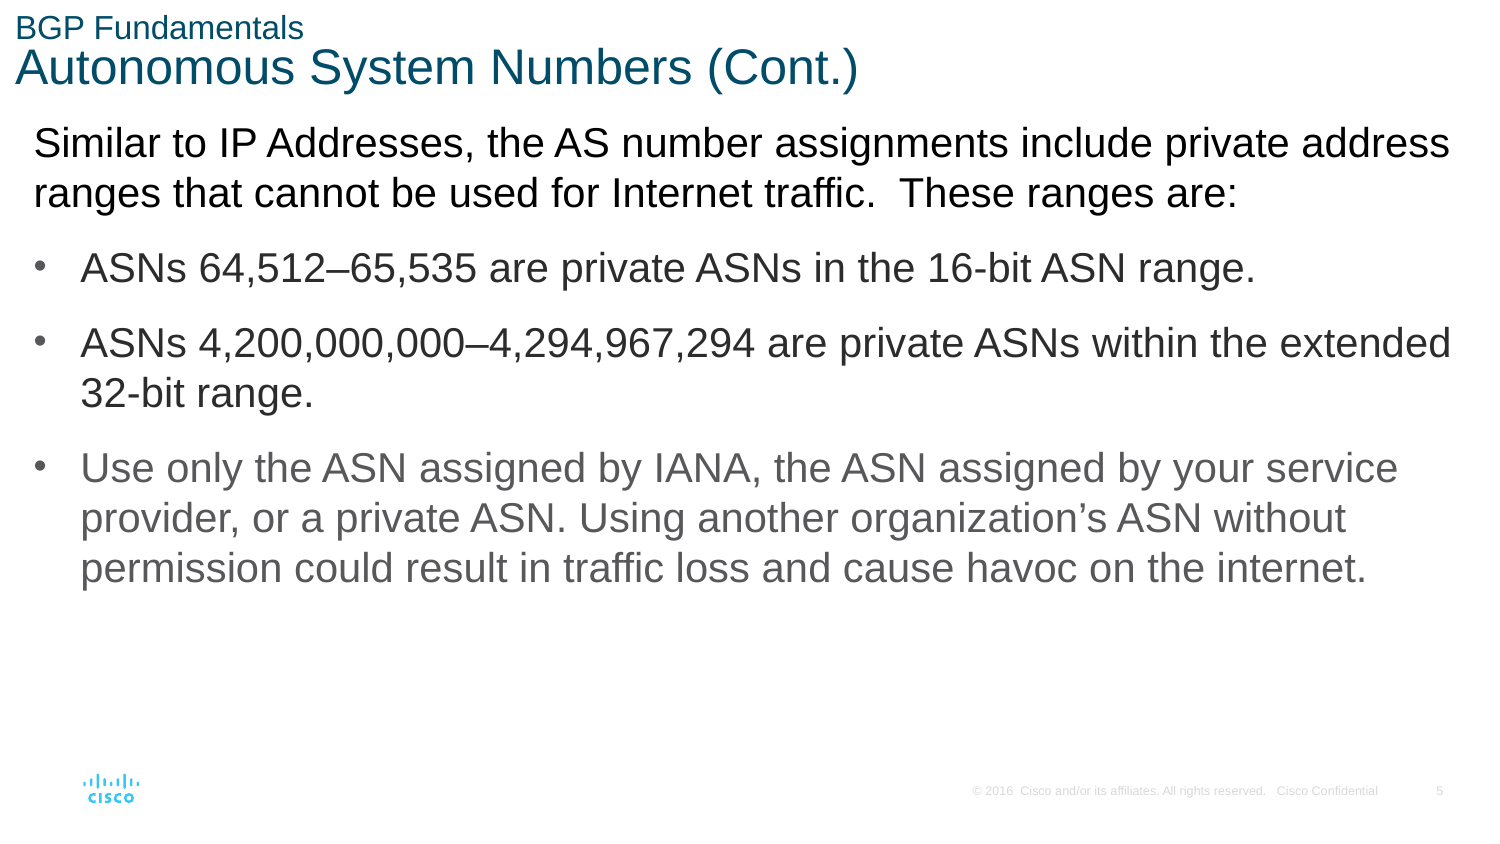

# BGP Fundamentals Autonomous System Numbers (Cont.)
Similar to IP Addresses, the AS number assignments include private address ranges that cannot be used for Internet traffic.  These ranges are:
ASNs 64,512–65,535 are private ASNs in the 16-bit ASN range.
ASNs 4,200,000,000–4,294,967,294 are private ASNs within the extended 32-bit range.
Use only the ASN assigned by IANA, the ASN assigned by your service provider, or a private ASN. Using another organization’s ASN without permission could result in traffic loss and cause havoc on the internet.